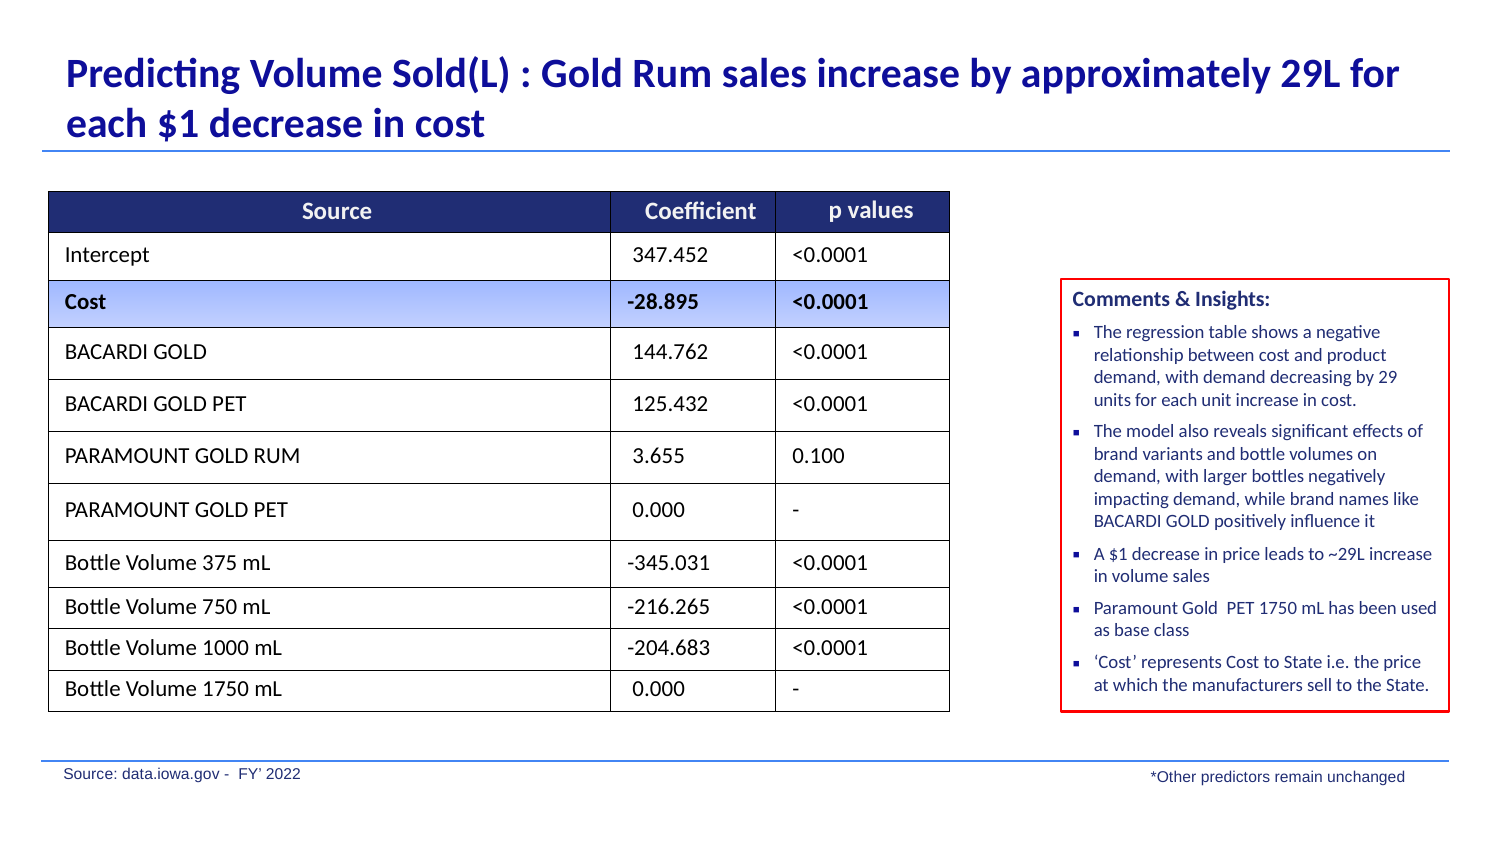

# Predicting Volume Sold(L) : Gold Rum sales increase by approximately 29L for each $1 decrease in cost
| Source | Coefficient | p values |
| --- | --- | --- |
| Intercept | 347.452 | <0.0001 |
| Cost | -28.895 | <0.0001 |
| BACARDI GOLD | 144.762 | <0.0001 |
| BACARDI GOLD PET | 125.432 | <0.0001 |
| PARAMOUNT GOLD RUM | 3.655 | 0.100 |
| PARAMOUNT GOLD PET | 0.000 | - |
| Bottle Volume 375 mL | -345.031 | <0.0001 |
| Bottle Volume 750 mL | -216.265 | <0.0001 |
| Bottle Volume 1000 mL | -204.683 | <0.0001 |
| Bottle Volume 1750 mL | 0.000 | - |
Comments & Insights:
The regression table shows a negative relationship between cost and product demand, with demand decreasing by 29 units for each unit increase in cost.
The model also reveals significant effects of brand variants and bottle volumes on demand, with larger bottles negatively impacting demand, while brand names like BACARDI GOLD positively influence it
A $1 decrease in price leads to ~29L increase in volume sales
Paramount Gold  PET 1750 mL has been used as base class
‘Cost’ represents Cost to State i.e. the price at which the manufacturers sell to the State.

Source: data.iowa.gov -  FY’ 2022
*Other predictors remain unchanged